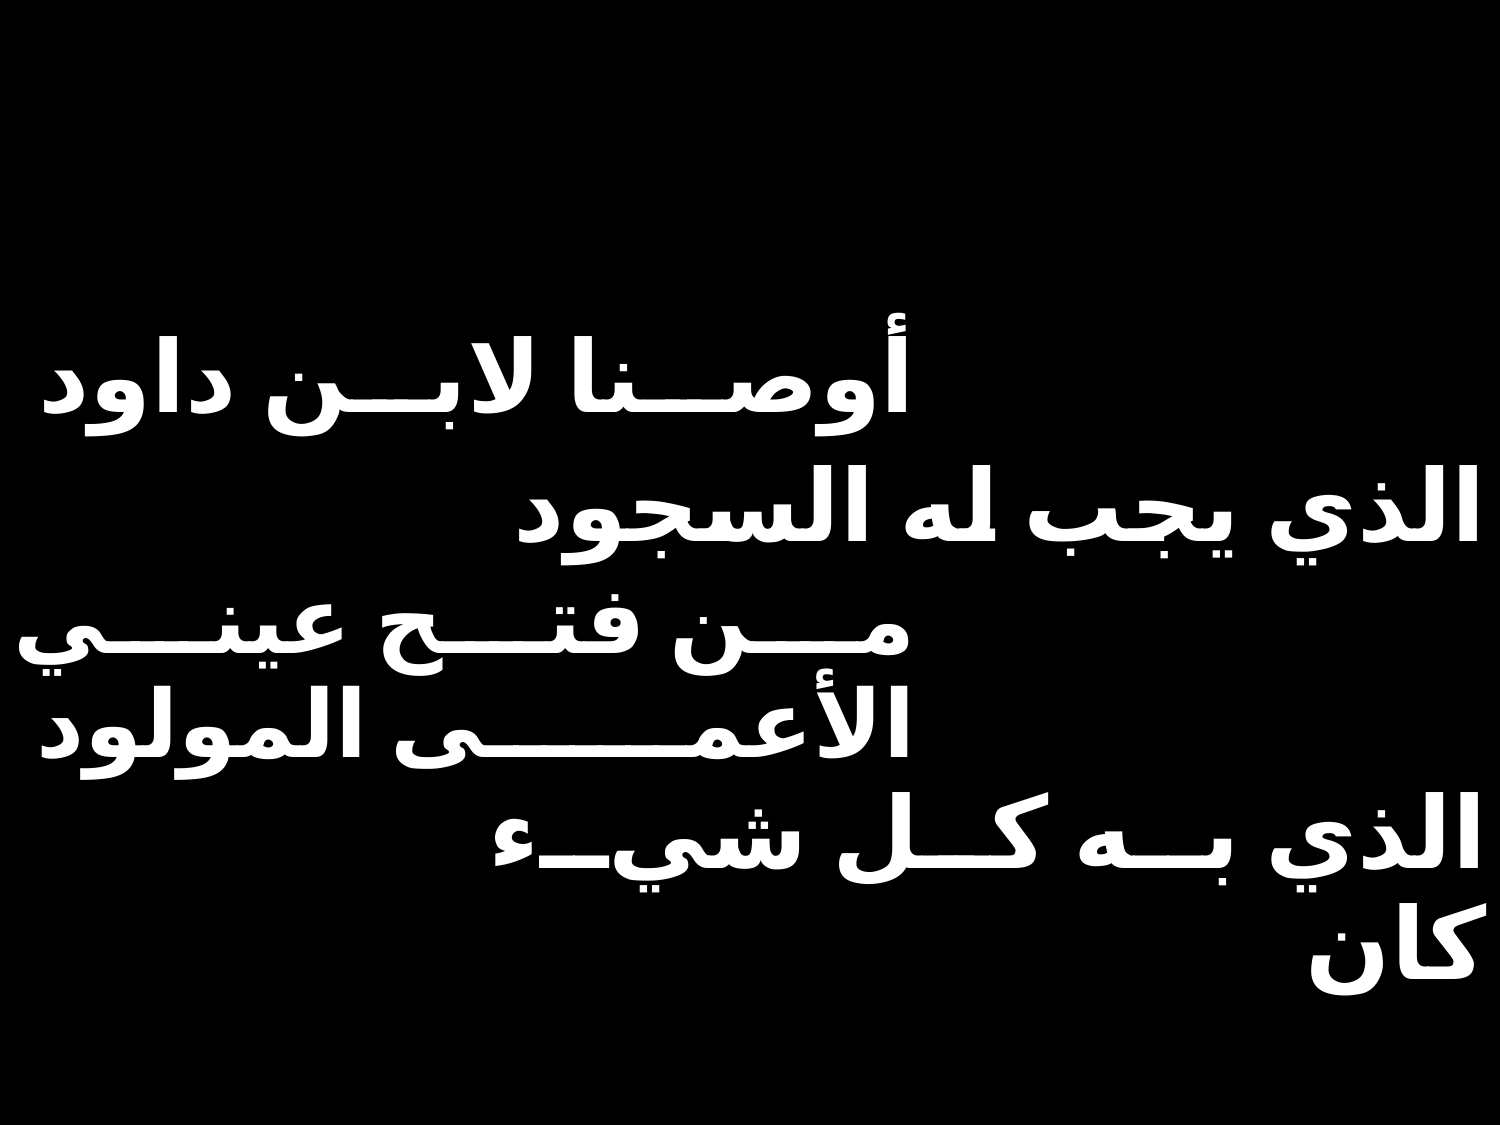

| أوصنا لابن داود |  |  |
| --- | --- | --- |
|  | الذي يجب له السجود |  |
| من فتح عيني الأعمى المولود |  |  |
|  | الذي به كل شيء كان |  |